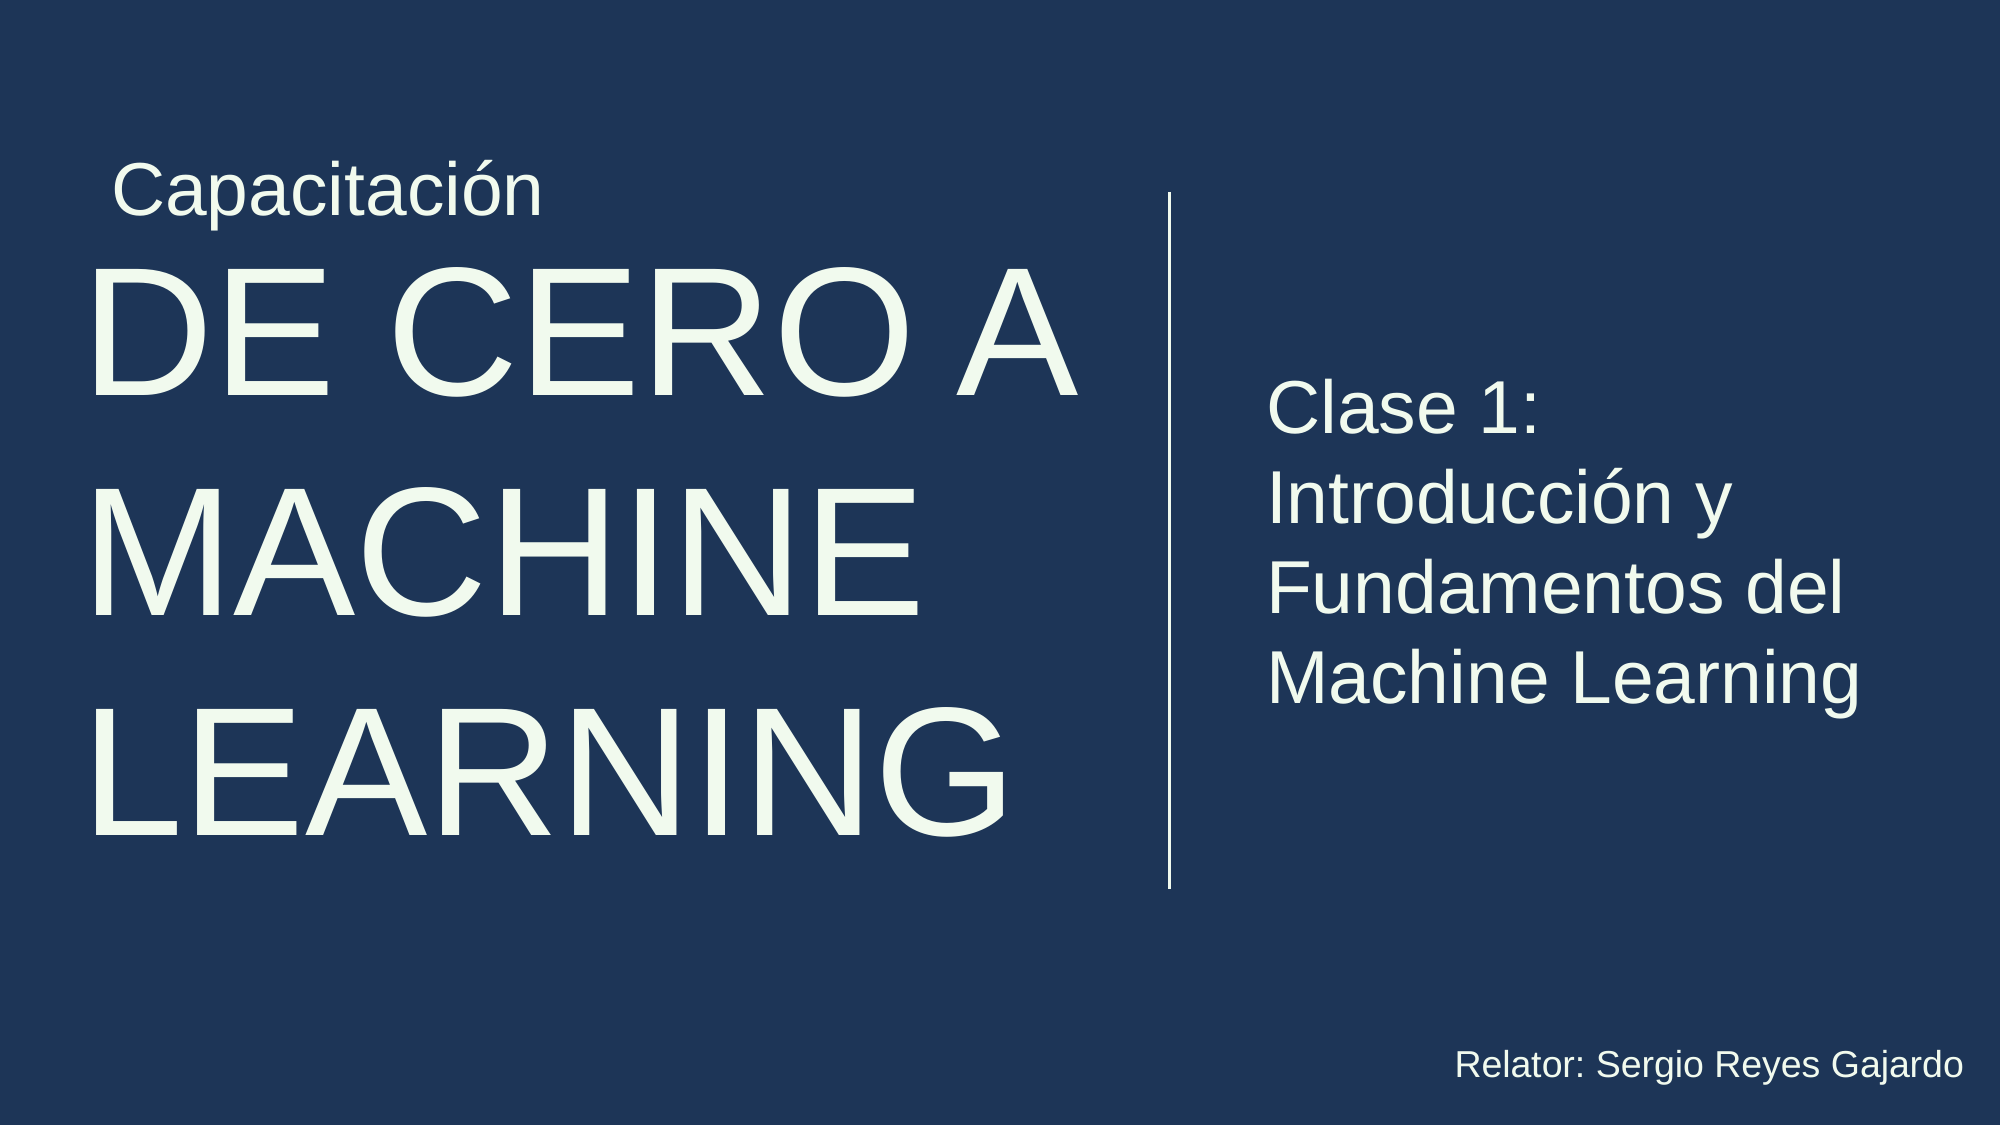

Capacitación
DE CERO A
MACHINE
LEARNING
Clase 1:
Introducción y Fundamentos del Machine Learning
Relator: Sergio Reyes Gajardo